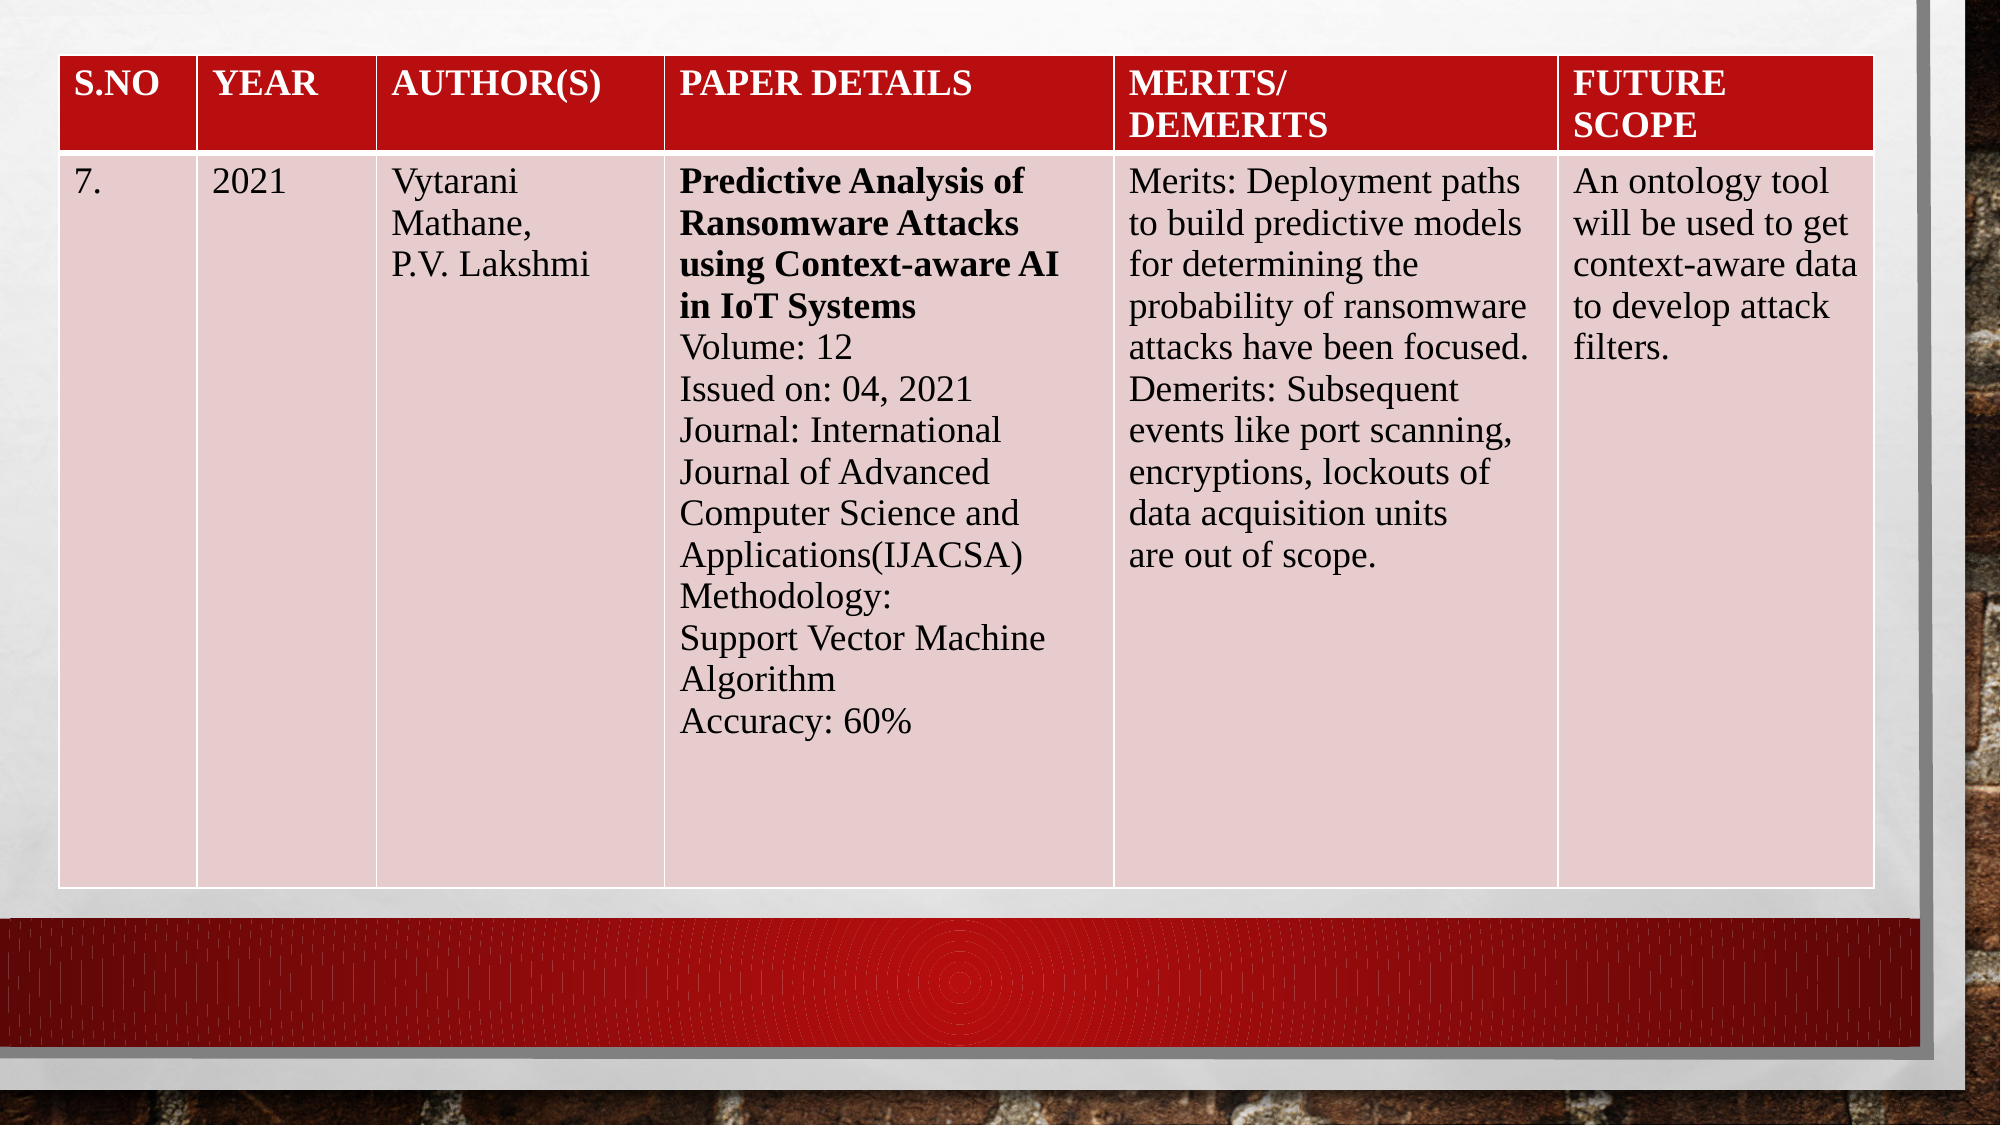

| S.NO | YEAR | AUTHOR(S) | PAPER DETAILS | MERITS/ DEMERITS | FUTURE SCOPE |
| --- | --- | --- | --- | --- | --- |
| 7. | 2021 | Vytarani Mathane, P.V. Lakshmi | Predictive Analysis of Ransomware Attacks using Context-aware AI in IoT Systems Volume: 12 Issued on: 04, 2021 Journal: International Journal of Advanced Computer Science and Applications(IJACSA) Methodology: Support Vector Machine Algorithm Accuracy: 60% | Merits: Deployment paths to build predictive models for determining the probability of ransomware attacks have been focused. Demerits: Subsequent events like port scanning, encryptions, lockouts of data acquisition units are out of scope. | An ontology tool will be used to get context-aware data to develop attack filters. |